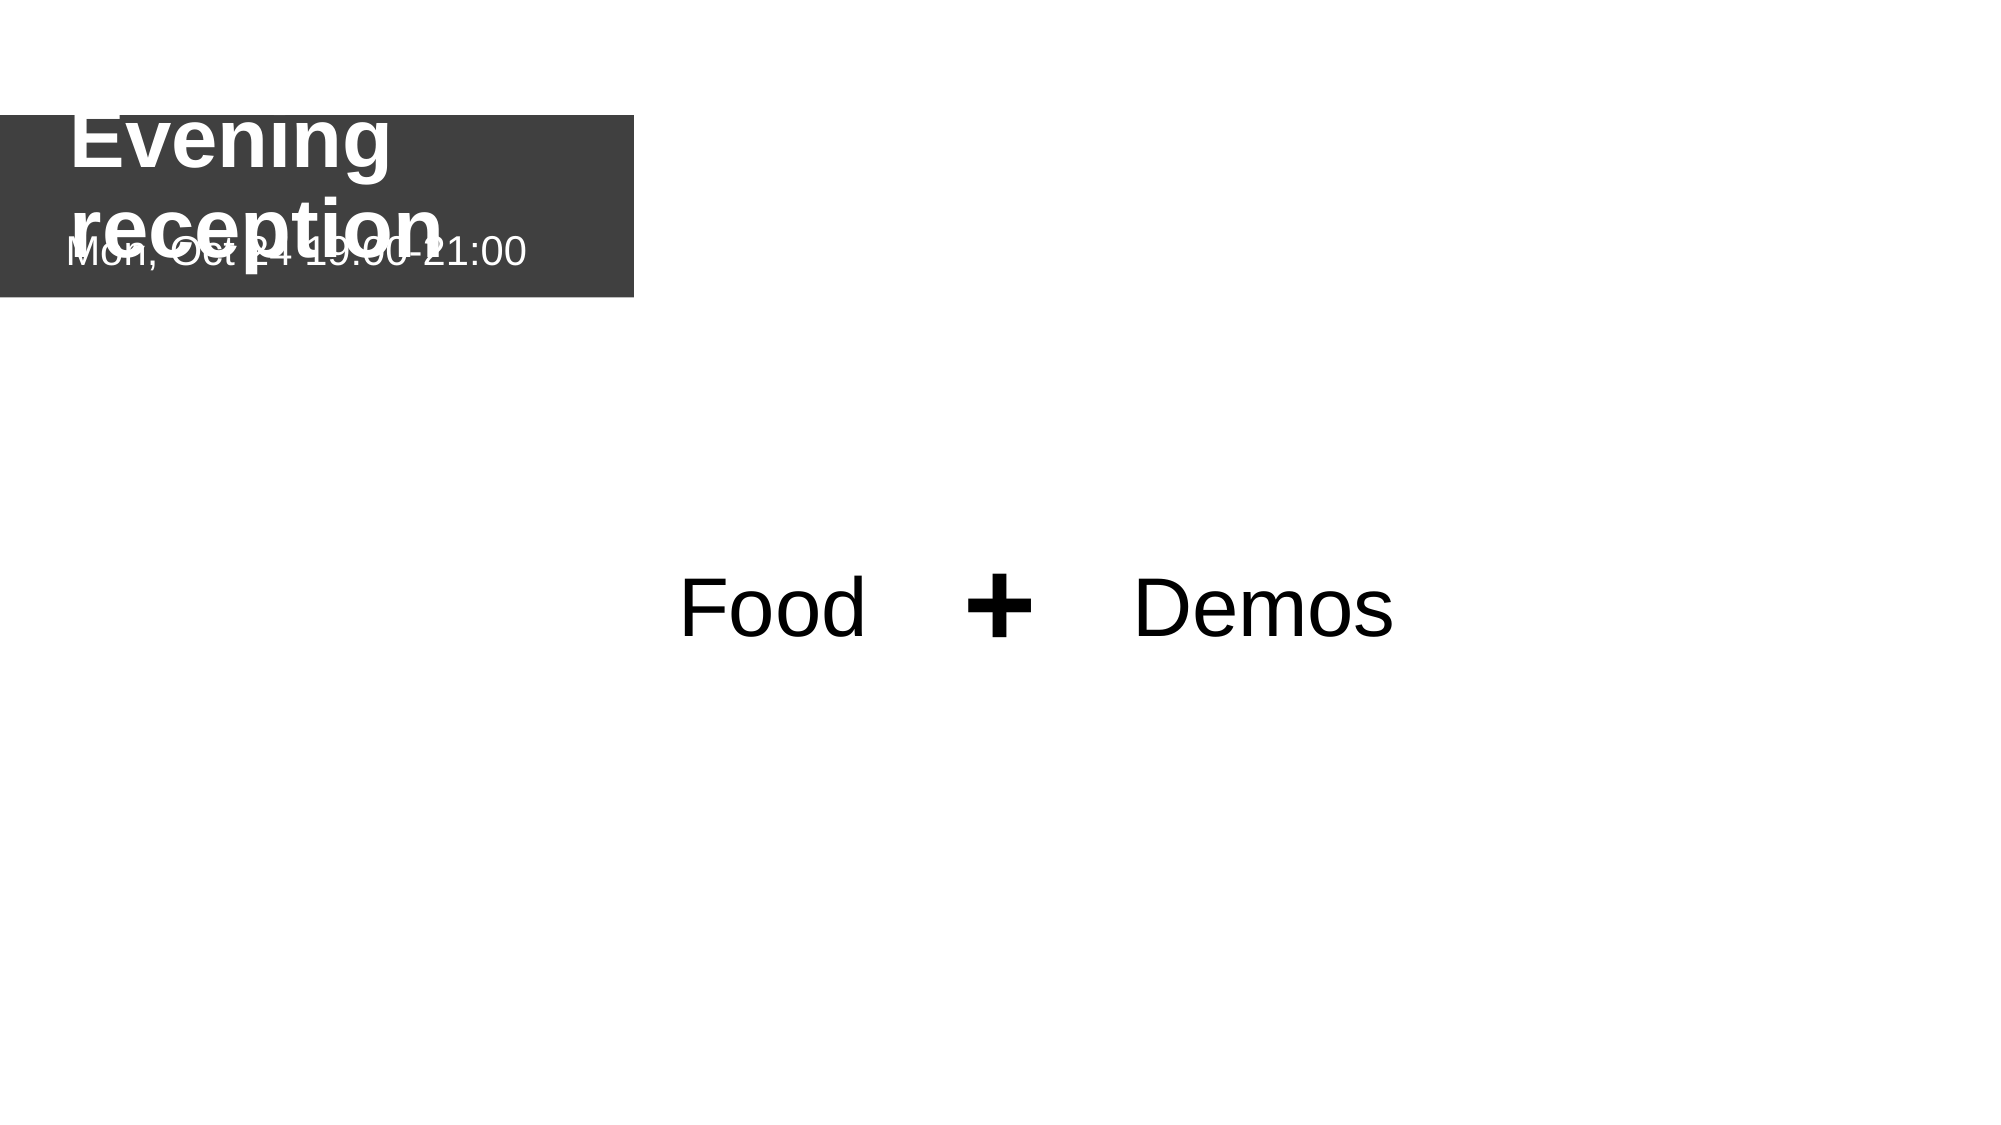

# Evening reception
Mon, Oct 24 19:00-21:00
+
Food
Demos